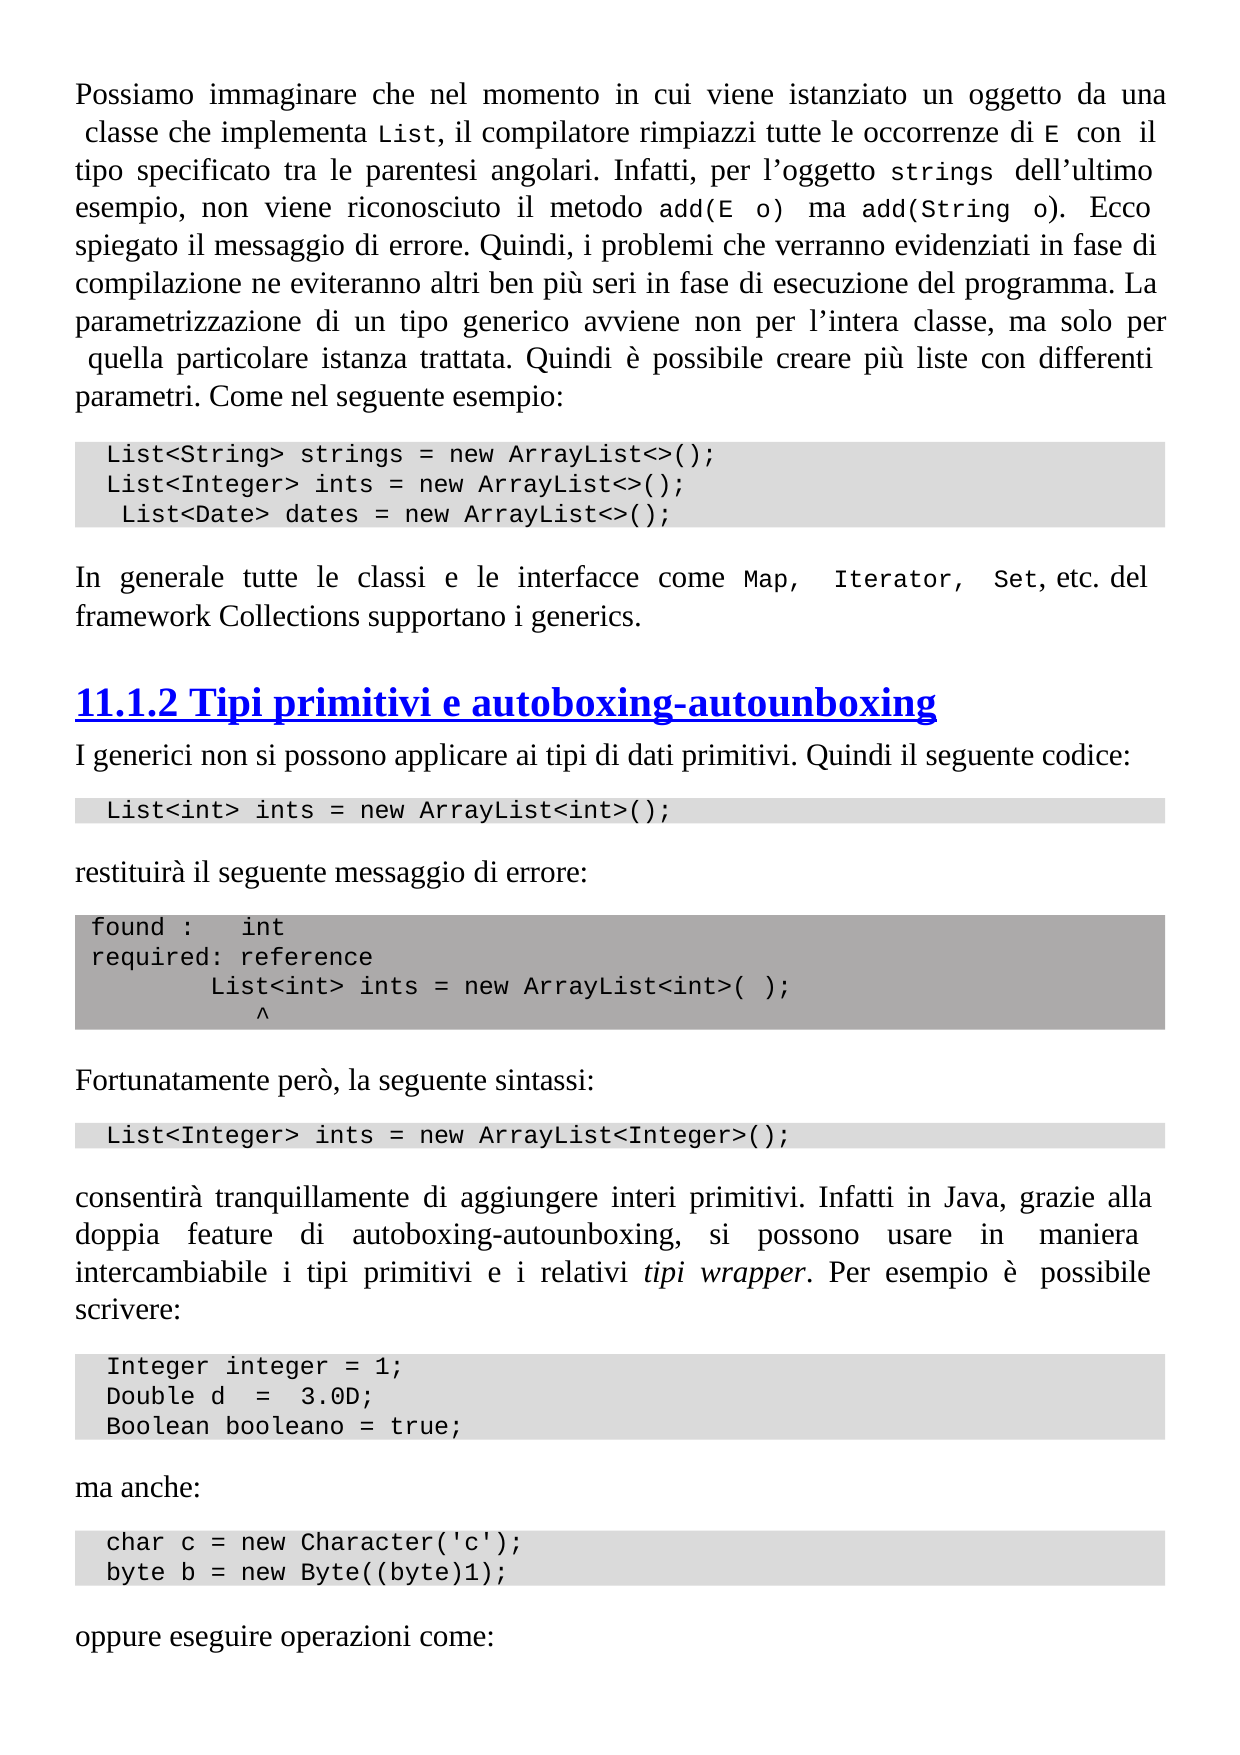

Possiamo immaginare che nel momento in cui viene istanziato un oggetto da una  classe che implementa List, il compilatore rimpiazzi tutte le occorrenze di E con il  tipo specificato tra le parentesi angolari. Infatti, per l’oggetto strings dell’ultimo  esempio, non viene riconosciuto il metodo add(E o) ma add(String o). Ecco  spiegato il messaggio di errore. Quindi, i problemi che verranno evidenziati in fase di  compilazione ne eviteranno altri ben più seri in fase di esecuzione del programma. La  parametrizzazione di un tipo generico avviene non per l’intera classe, ma solo per  quella particolare istanza trattata. Quindi è possibile creare più liste con differenti  parametri. Come nel seguente esempio:
List<String> strings = new ArrayList<>();
List<Integer> ints = new ArrayList<>();  List<Date> dates = new ArrayList<>();
In generale tutte le classi e le interfacce come Map,	Iterator,	Set, etc. del  framework Collections supportano i generics.

11.1.2 Tipi primitivi e autoboxing-autounboxing
I generici non si possono applicare ai tipi di dati primitivi. Quindi il seguente codice:
List<int> ints = new ArrayList<int>();
restituirà il seguente messaggio di errore:
found :	int
required: reference
List<int> ints = new ArrayList<int>( );
^
Fortunatamente però, la seguente sintassi:
List<Integer> ints = new ArrayList<Integer>();
consentirà tranquillamente di aggiungere interi primitivi. Infatti in Java, grazie alla  doppia feature di autoboxing-autounboxing, si possono usare in maniera  intercambiabile i tipi primitivi e i relativi tipi wrapper. Per esempio è possibile  scrivere:
Integer integer = 1;
Double d = 3.0D;  Boolean booleano = true;
ma anche:
char c = new Character('c');
byte b = new Byte((byte)1);
oppure eseguire operazioni come: